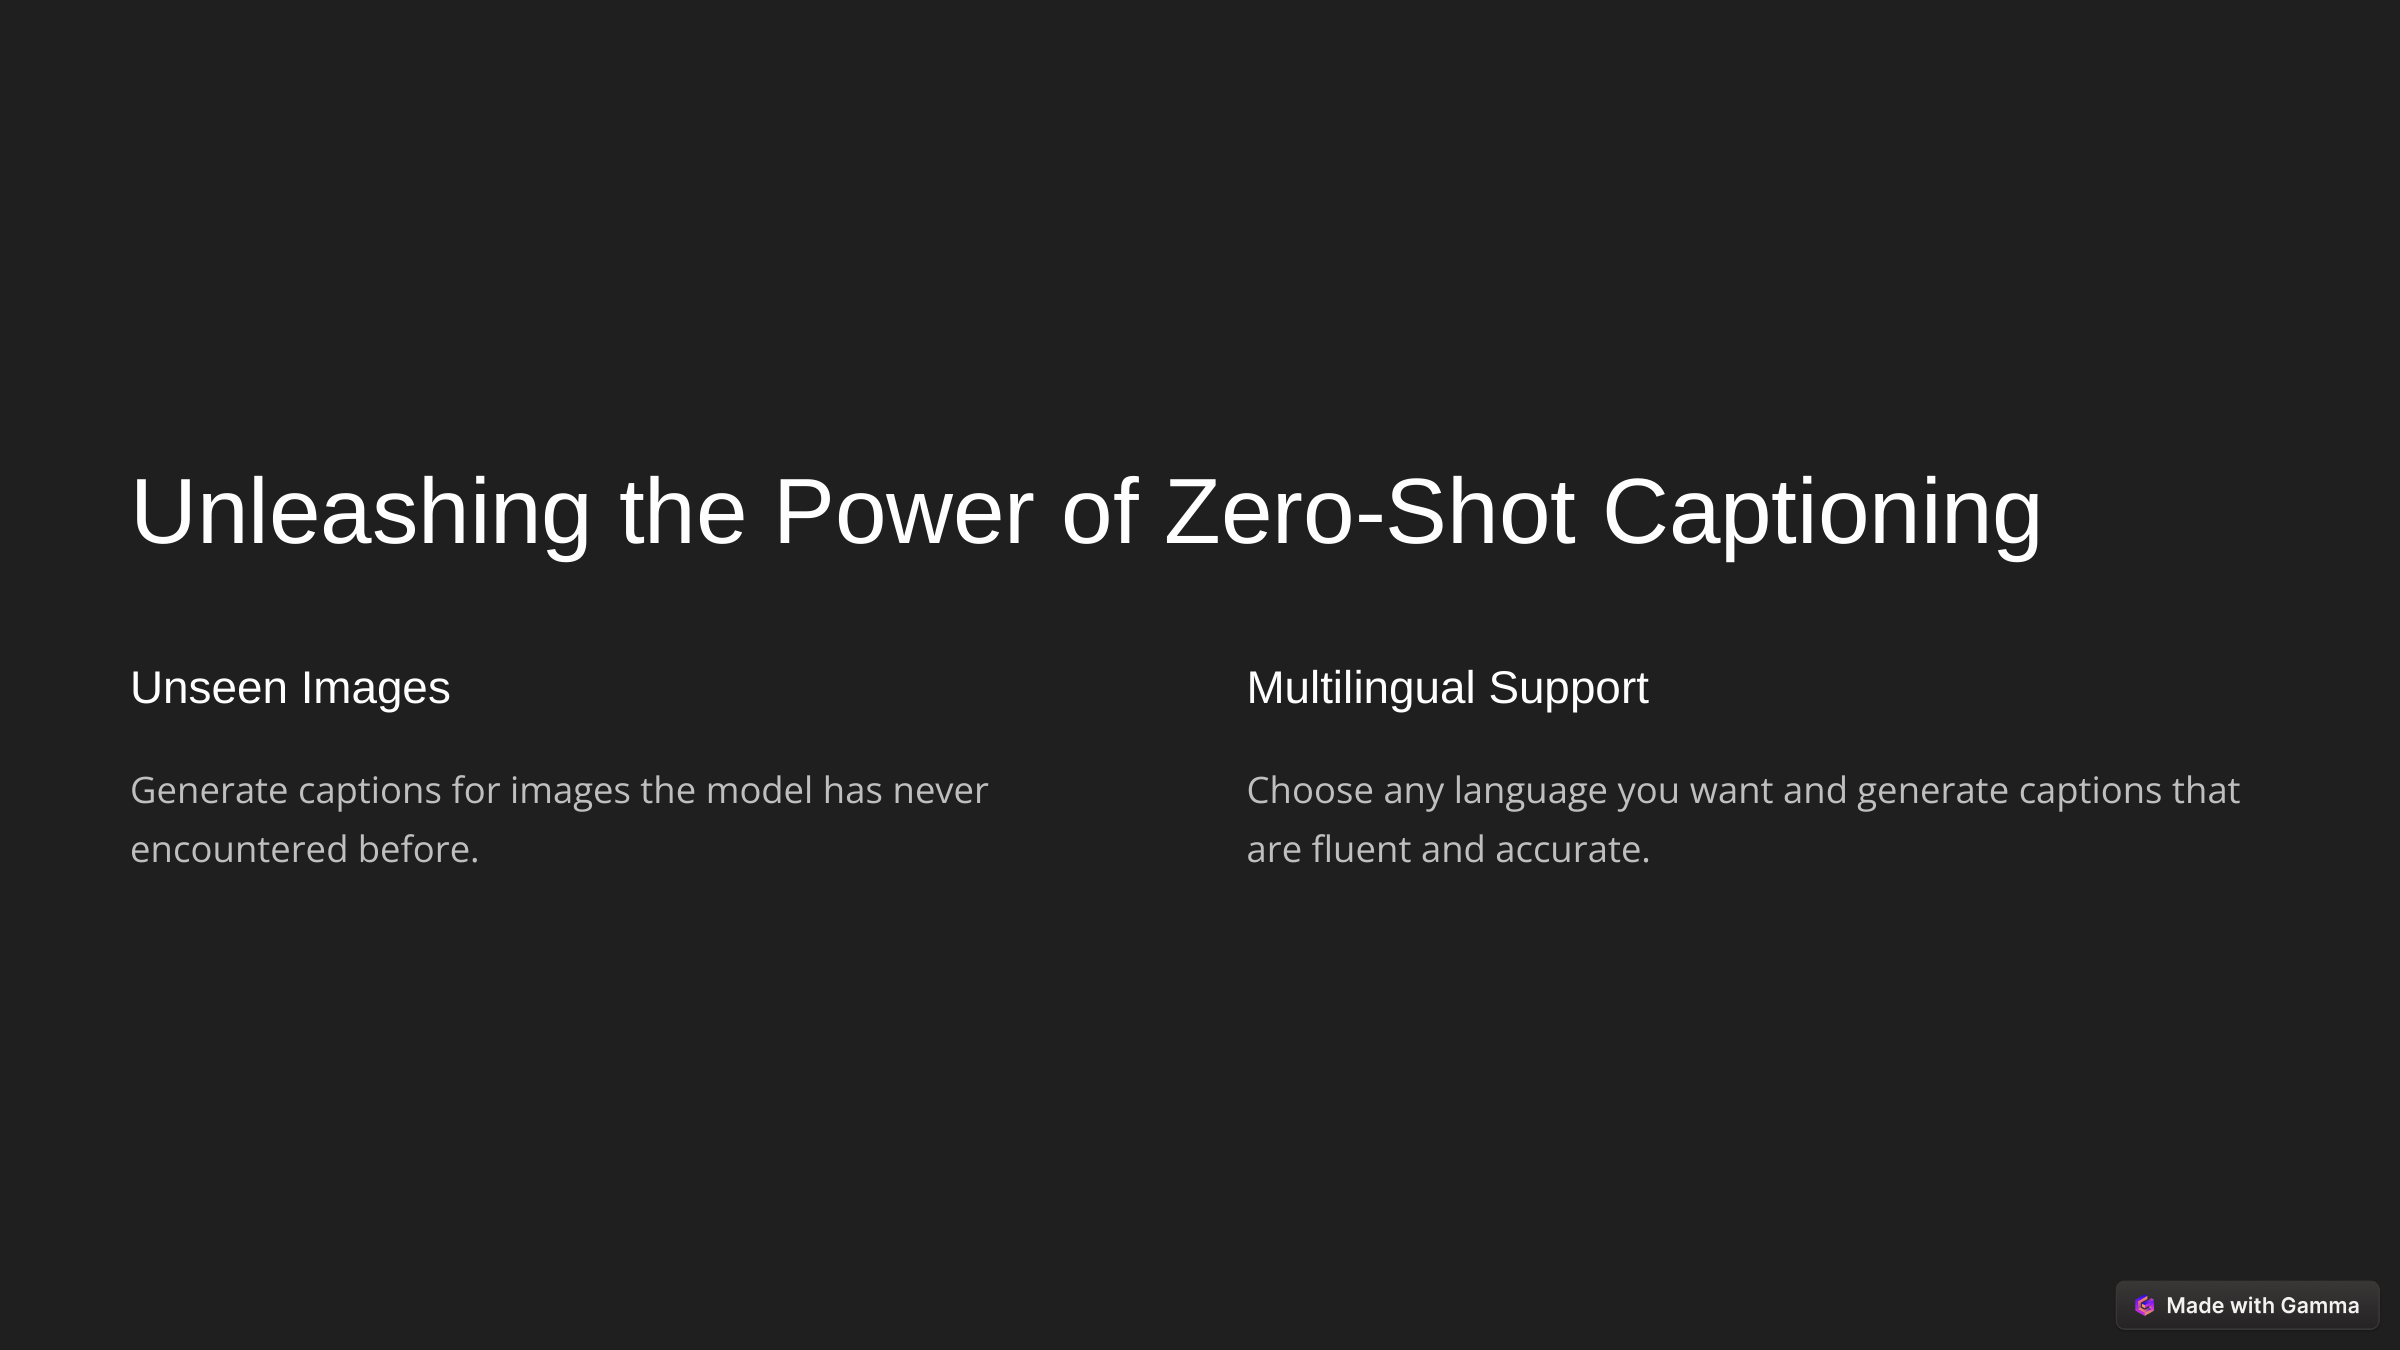

Unleashing the Power of Zero-Shot Captioning
Unseen Images
Multilingual Support
Generate captions for images the model has never encountered before.
Choose any language you want and generate captions that are fluent and accurate.